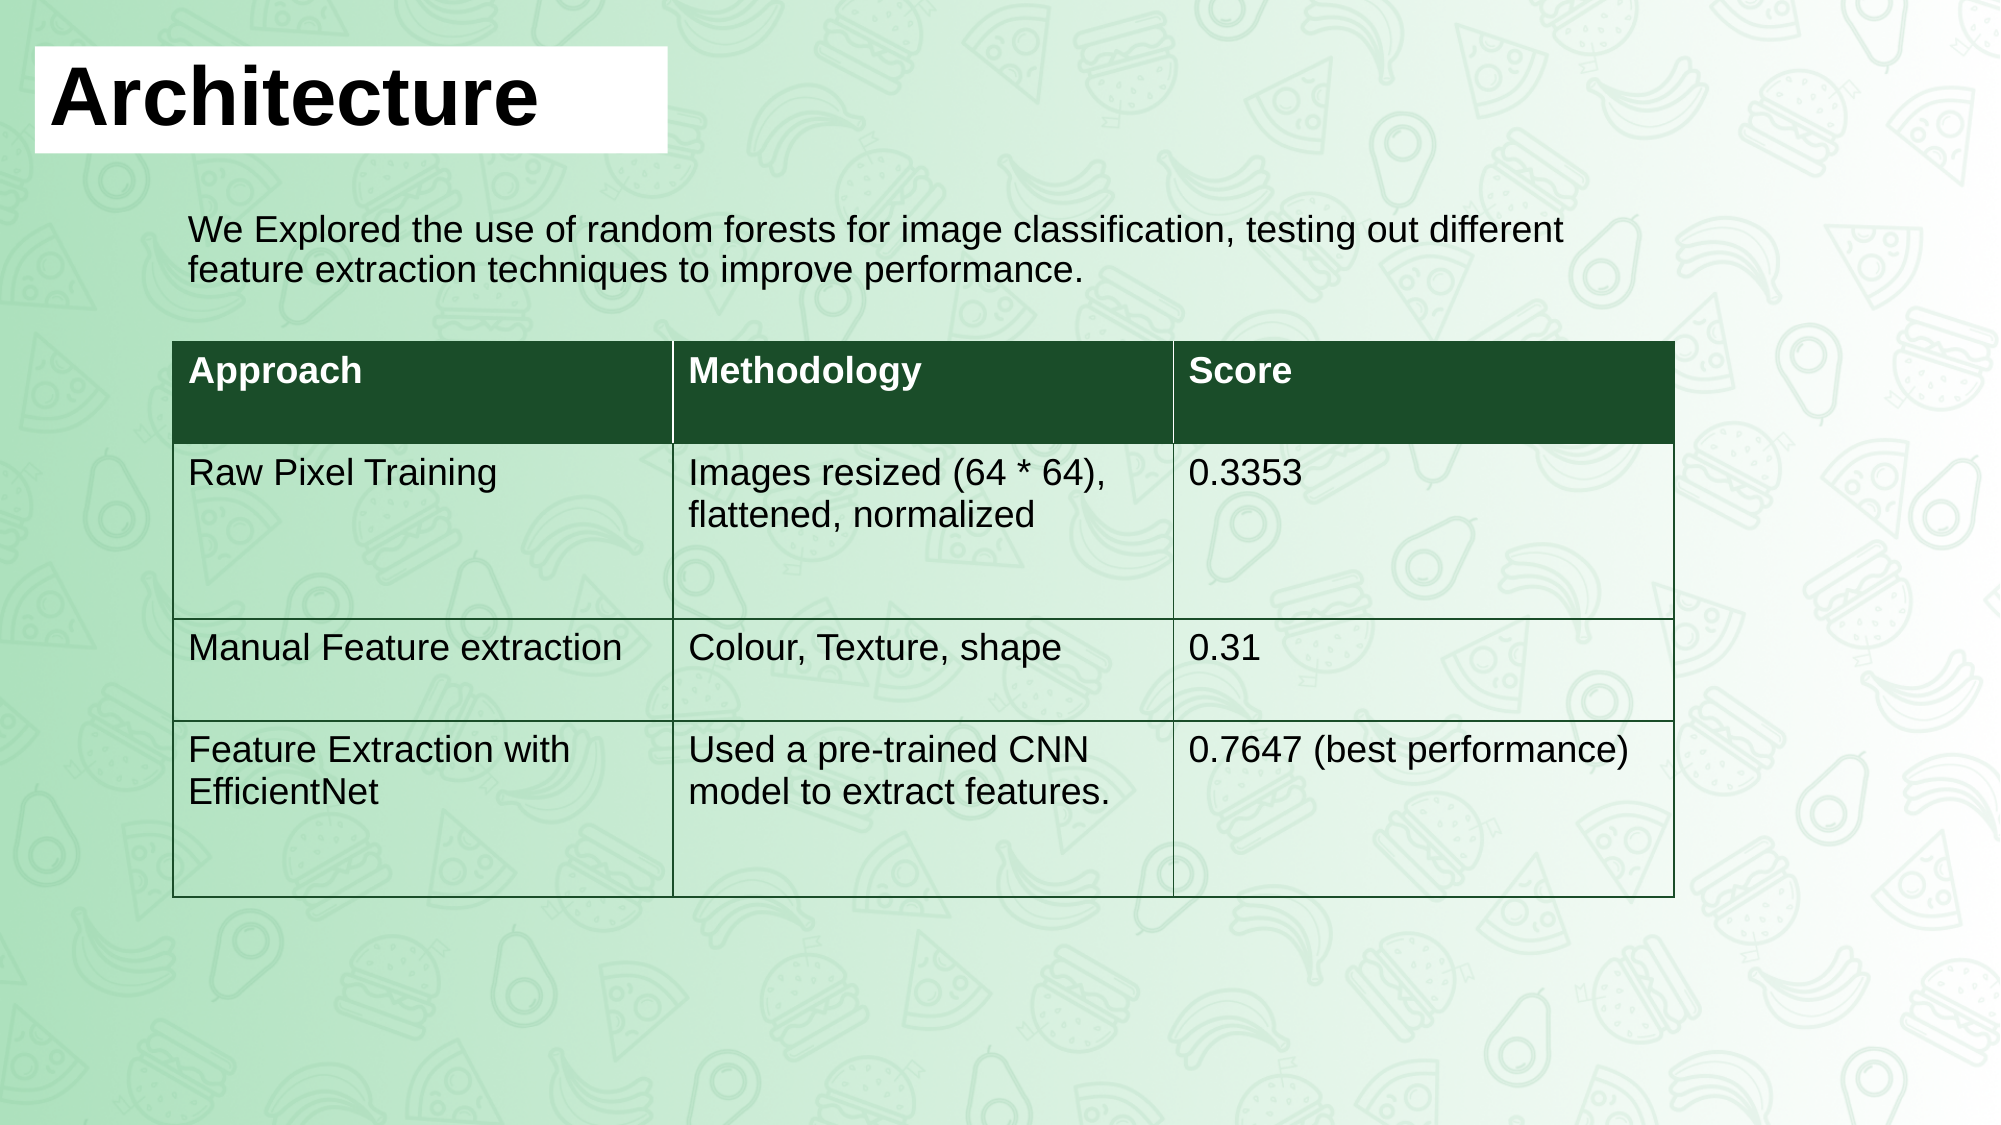

Architecture
We Explored the use of random forests for image classification, testing out different feature extraction techniques to improve performance.

| Approach | Methodology | Score |
| --- | --- | --- |
| Raw Pixel Training | Images resized (64 \* 64), flattened, normalized | 0.3353 |
| Manual Feature extraction | Colour, Texture, shape | 0.31 |
| Feature Extraction with EfficientNet | Used a pre-trained CNN model to extract features. | 0.7647 (best performance) |